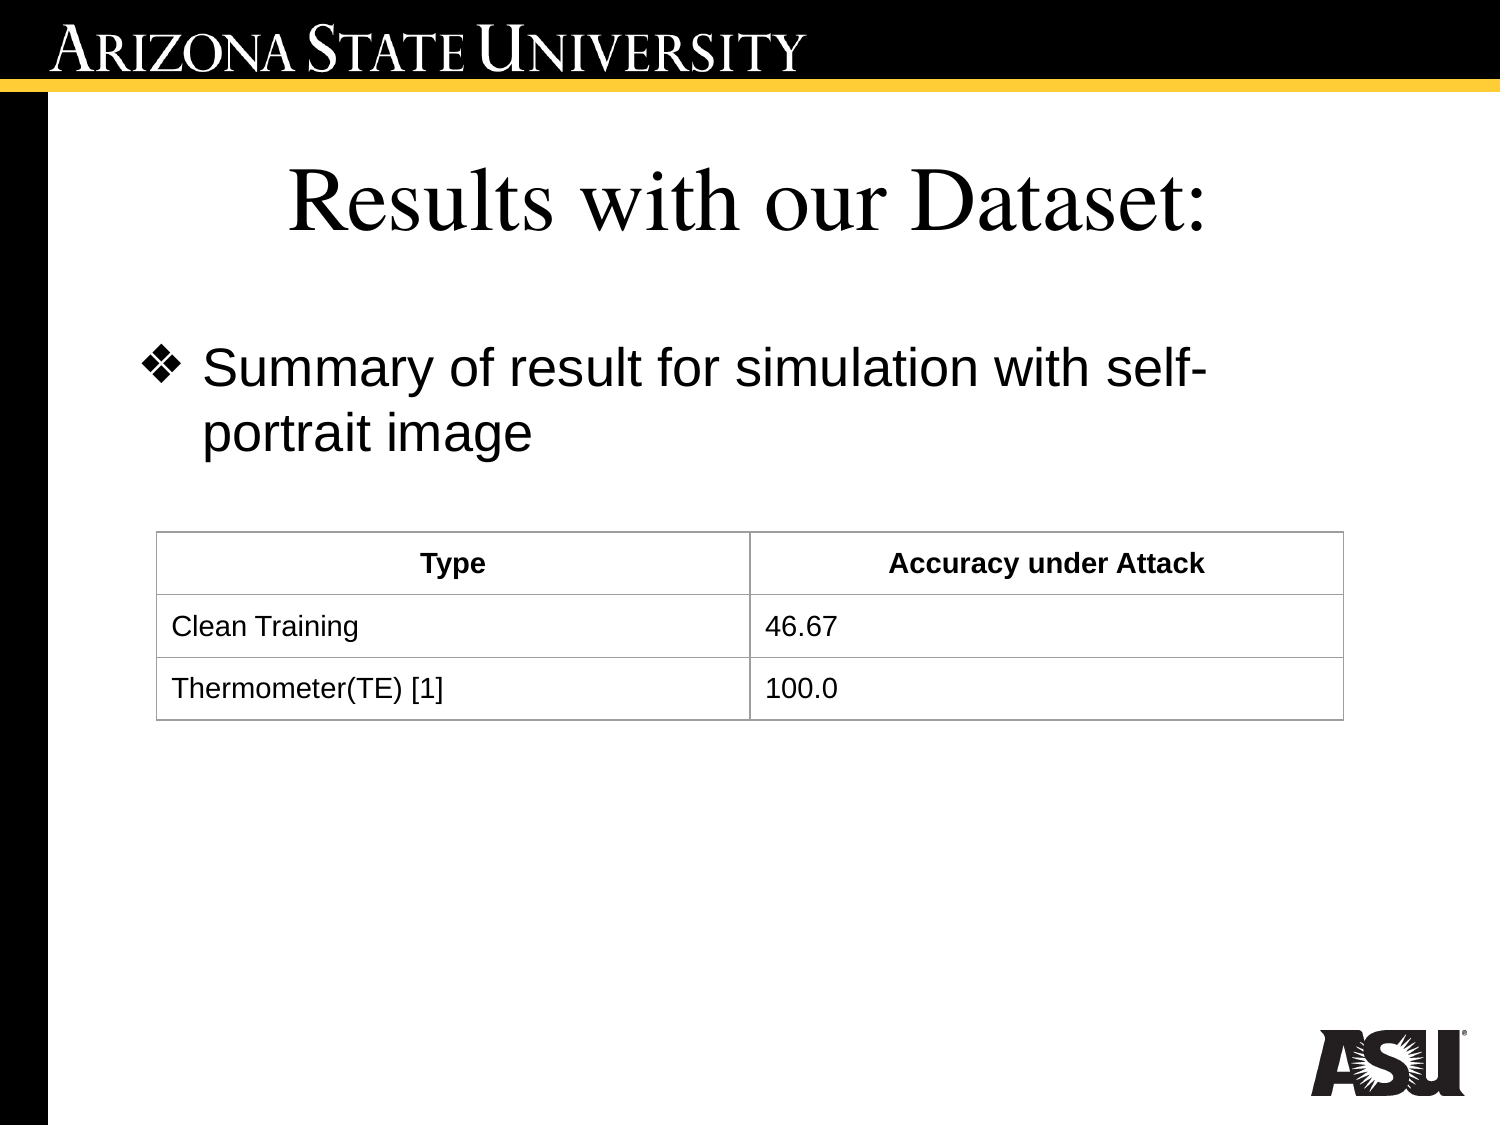

# Results with our Dataset:
Summary of result for simulation with self-portrait image
| Type | Accuracy under Attack |
| --- | --- |
| Clean Training | 46.67 |
| Thermometer(TE) [1] | 100.0 |